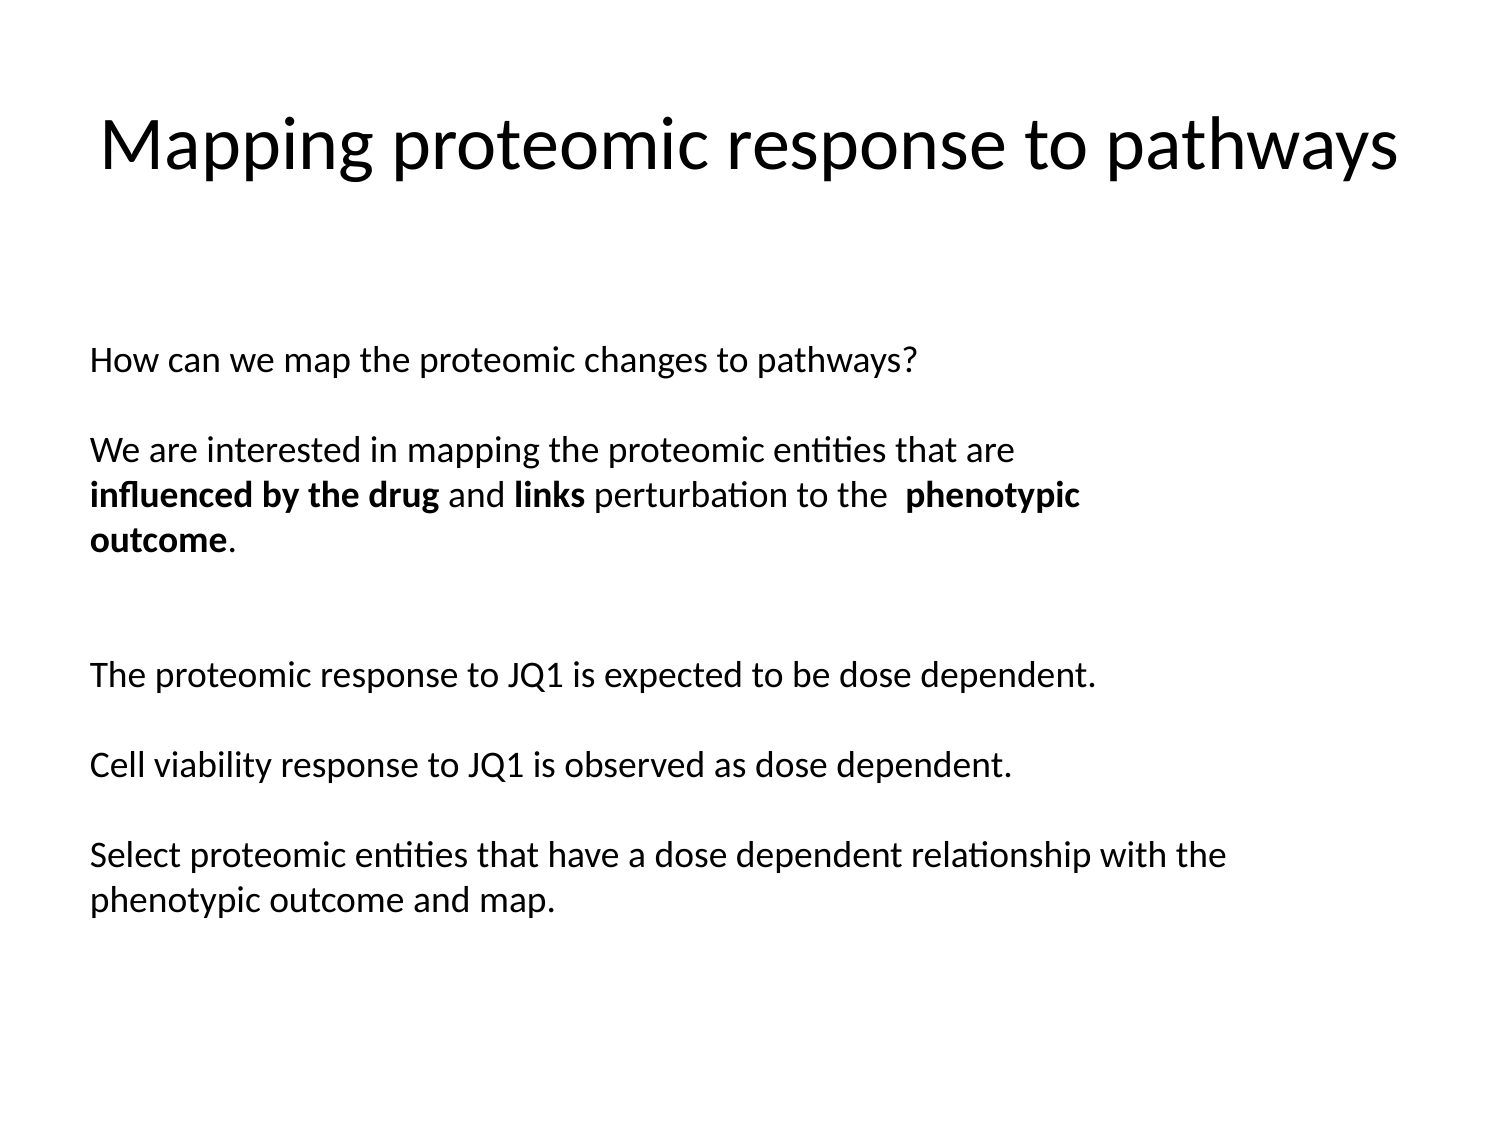

# Mapping proteomic response to pathways
How can we map the proteomic changes to pathways?

We are interested in mapping the proteomic entities that are
influenced by the drug and links perturbation to the  phenotypic outcome.

The proteomic response to JQ1 is expected to be dose dependent.

Cell viability response to JQ1 is observed as dose dependent.

Select proteomic entities that have a dose dependent relationship with the phenotypic outcome and map.